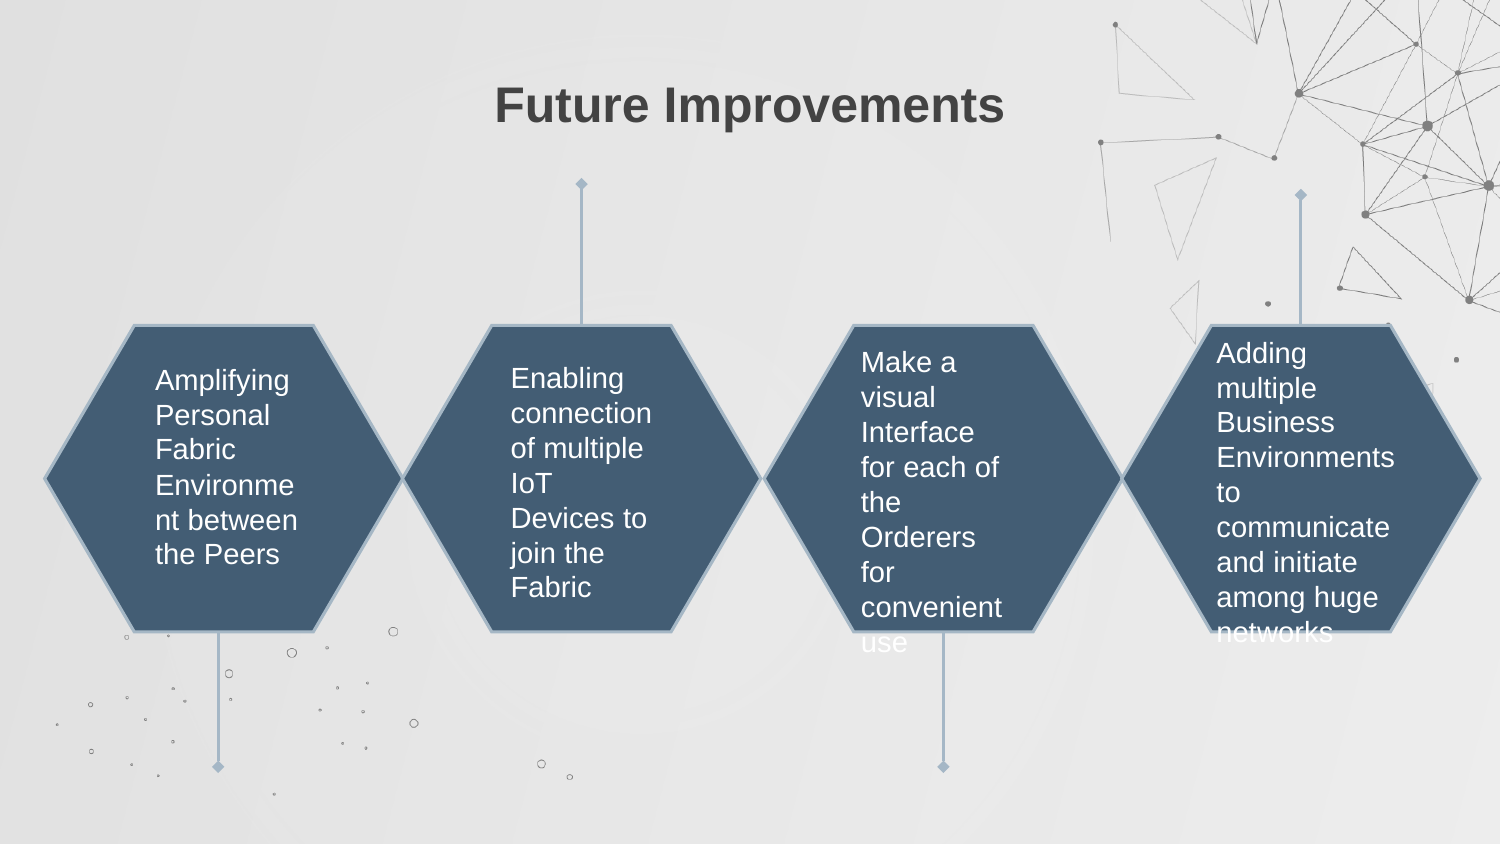

# Future Improvements

Adding multiple Business Environments to communicate and initiate among huge networks
Make a visual Interface for each of the Orderers for convenient use
Enabling connection of multiple IoT Devices to join the Fabric
Amplifying Personal Fabric Environment between the Peers